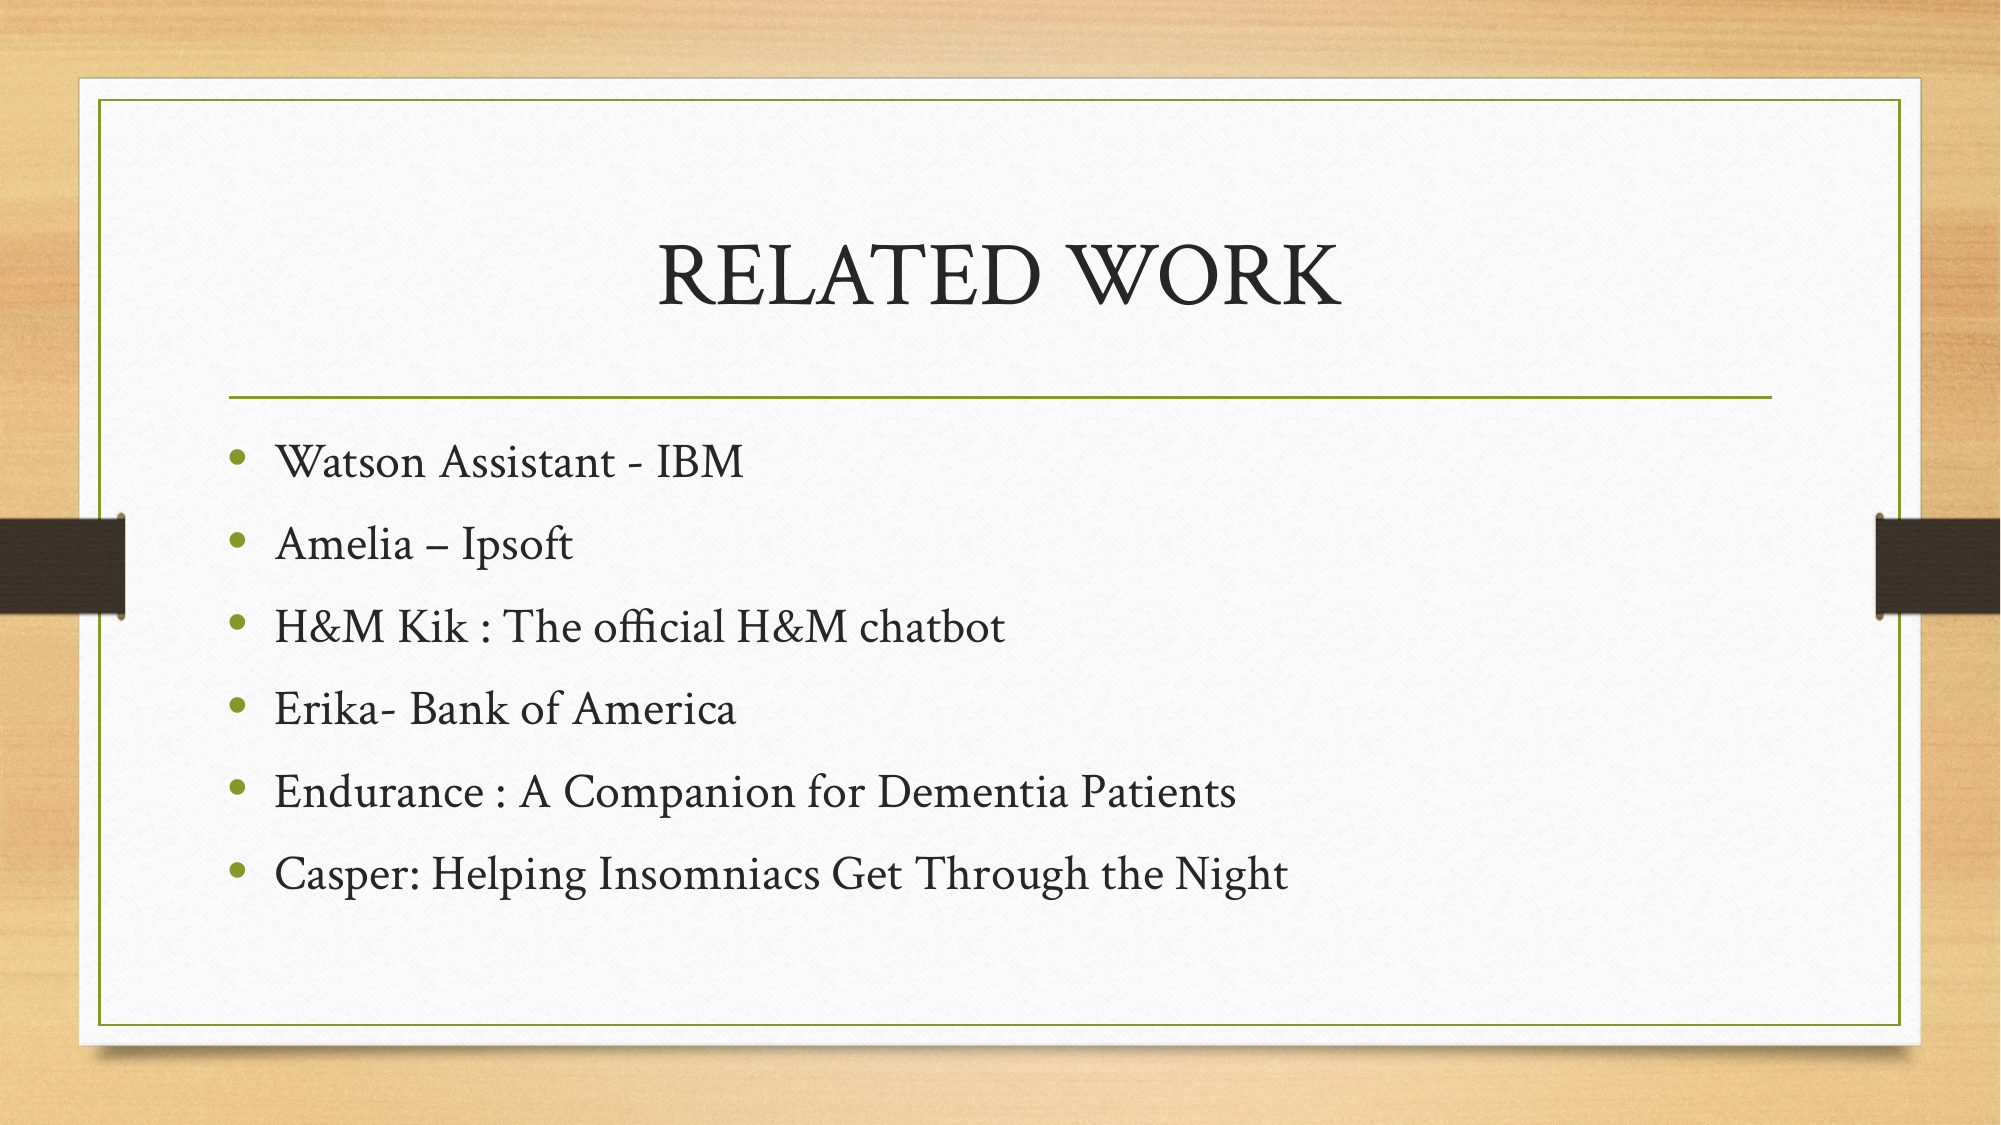

# RELATED WORK
Watson Assistant - IBM
Amelia – Ipsoft
H&M Kik : The official H&M chatbot
Erika- Bank of America
Endurance : A Companion for Dementia Patients
Casper: Helping Insomniacs Get Through the Night